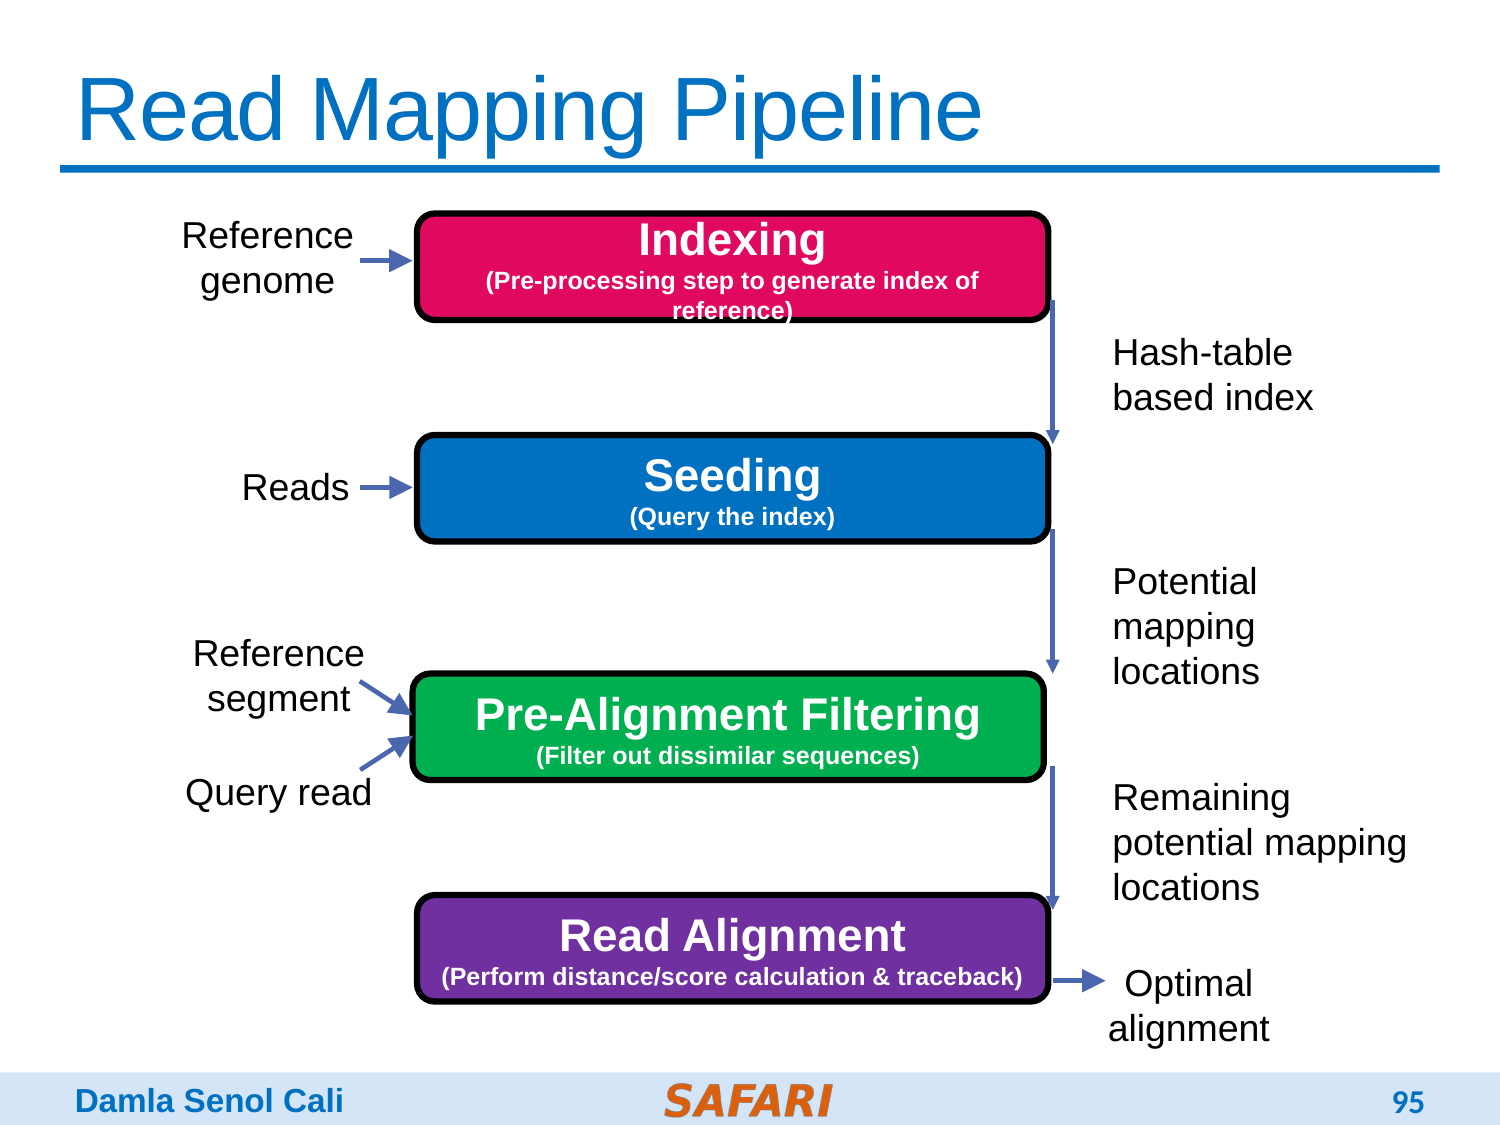

# Read Mapping Pipeline
Reference genome
Indexing
(Pre-processing step to generate index of reference)
Hash-table based index
Seeding
(Query the index)
Reads
Potential mapping
locations
Reference
segment
Pre-Alignment Filtering
(Filter out dissimilar sequences)
Query read
Remaining potential mapping locations
Read Alignment
(Perform distance/score calculation & traceback)
Optimal alignment
95